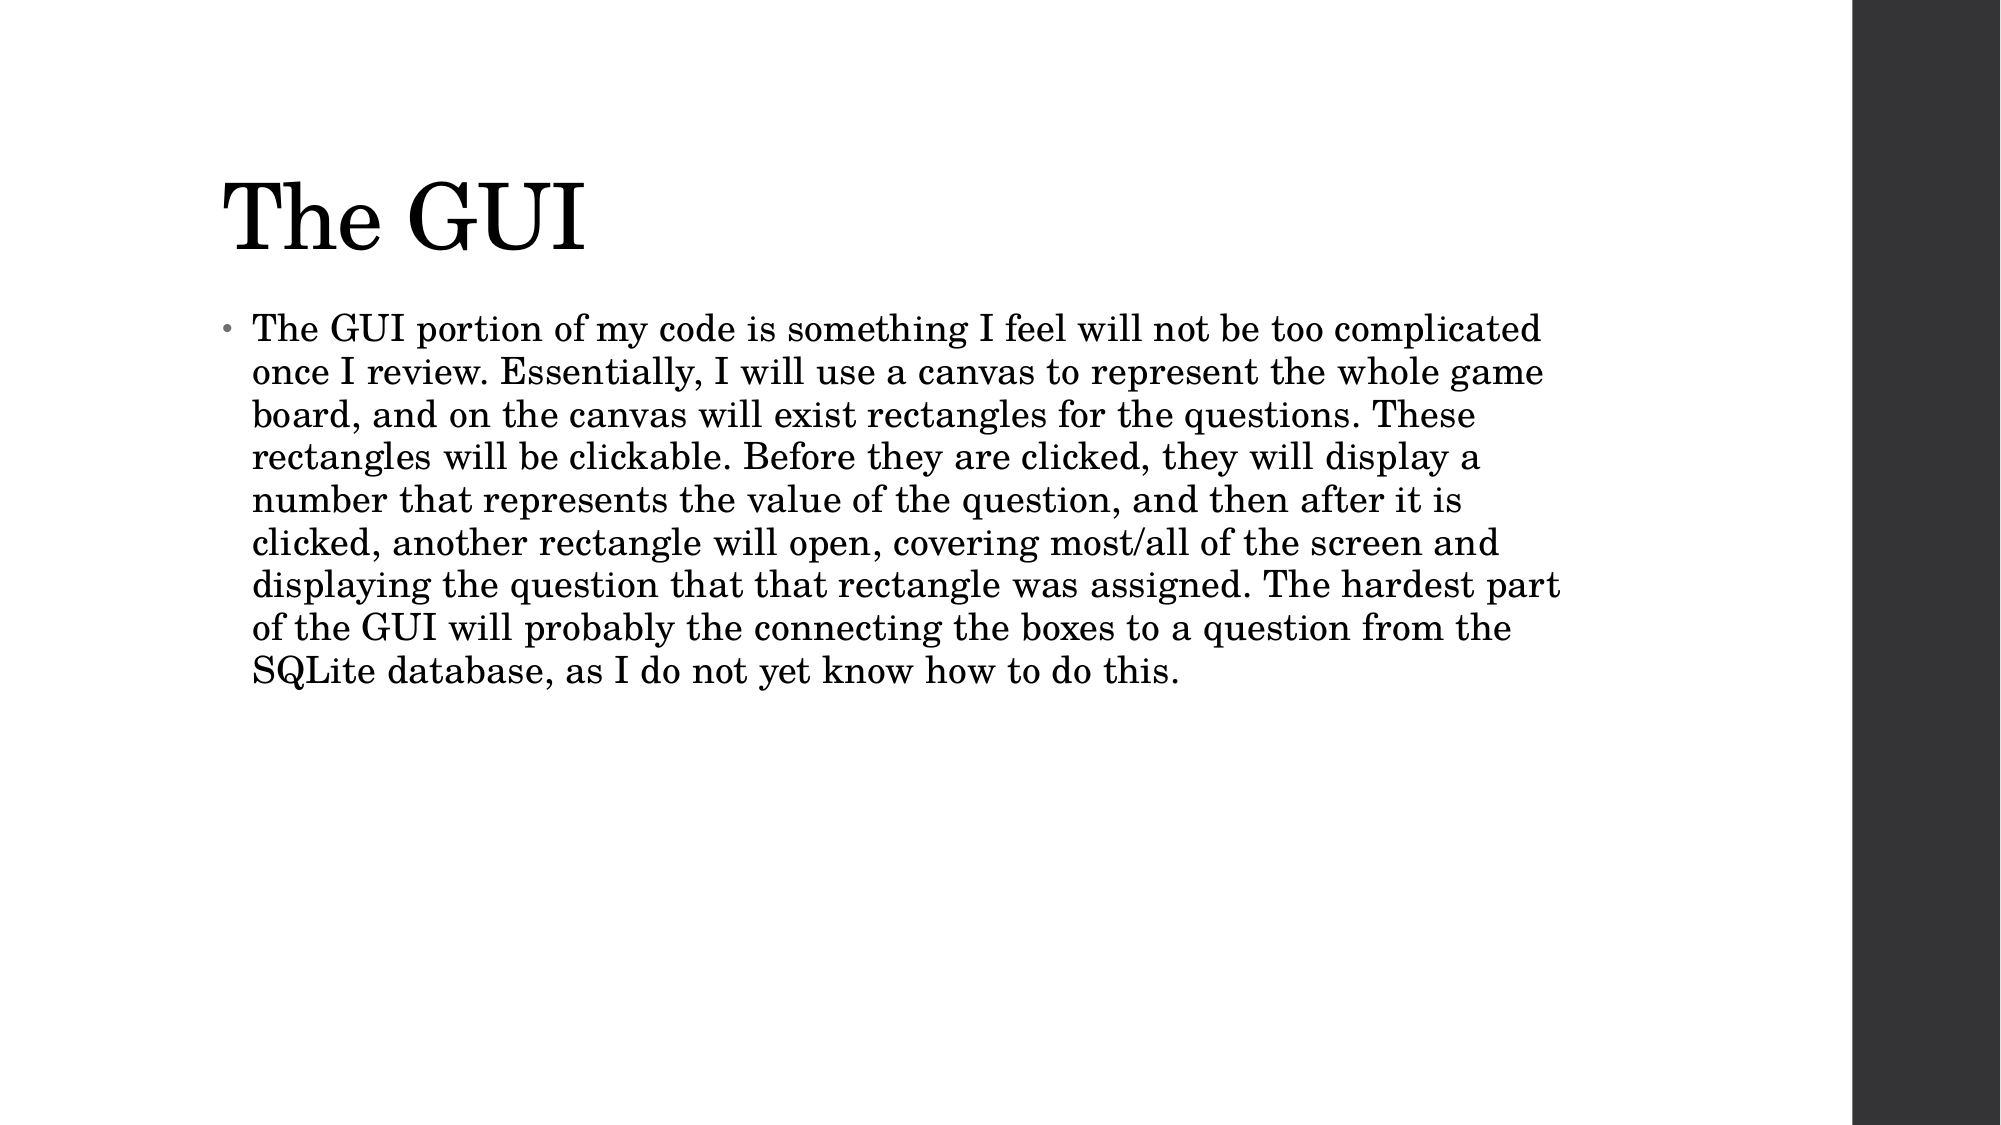

# The GUI
The GUI portion of my code is something I feel will not be too complicated once I review. Essentially, I will use a canvas to represent the whole game board, and on the canvas will exist rectangles for the questions. These rectangles will be clickable. Before they are clicked, they will display a number that represents the value of the question, and then after it is clicked, another rectangle will open, covering most/all of the screen and displaying the question that that rectangle was assigned. The hardest part of the GUI will probably the connecting the boxes to a question from the SQLite database, as I do not yet know how to do this.